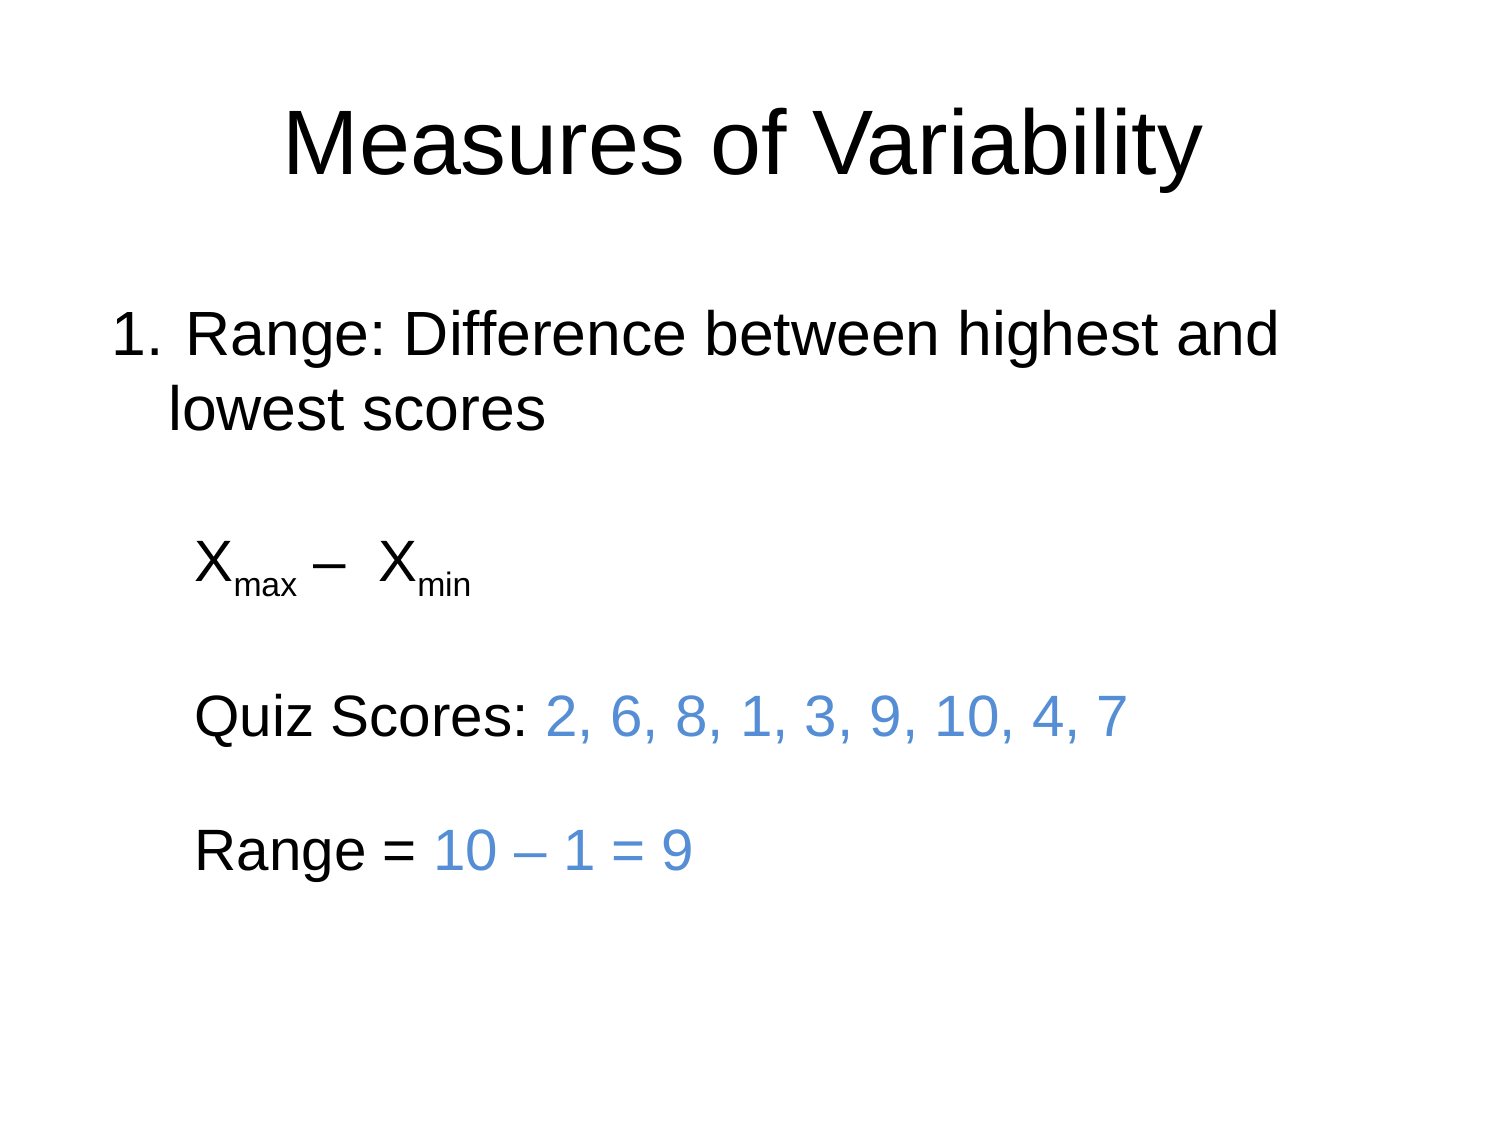

# Measures of Variability
 Range: Difference between highest and 	lowest scores
Xmax –  Xmin
Quiz Scores: 2, 6, 8, 1, 3, 9, 10, 4, 7
Range = 10 – 1 = 9